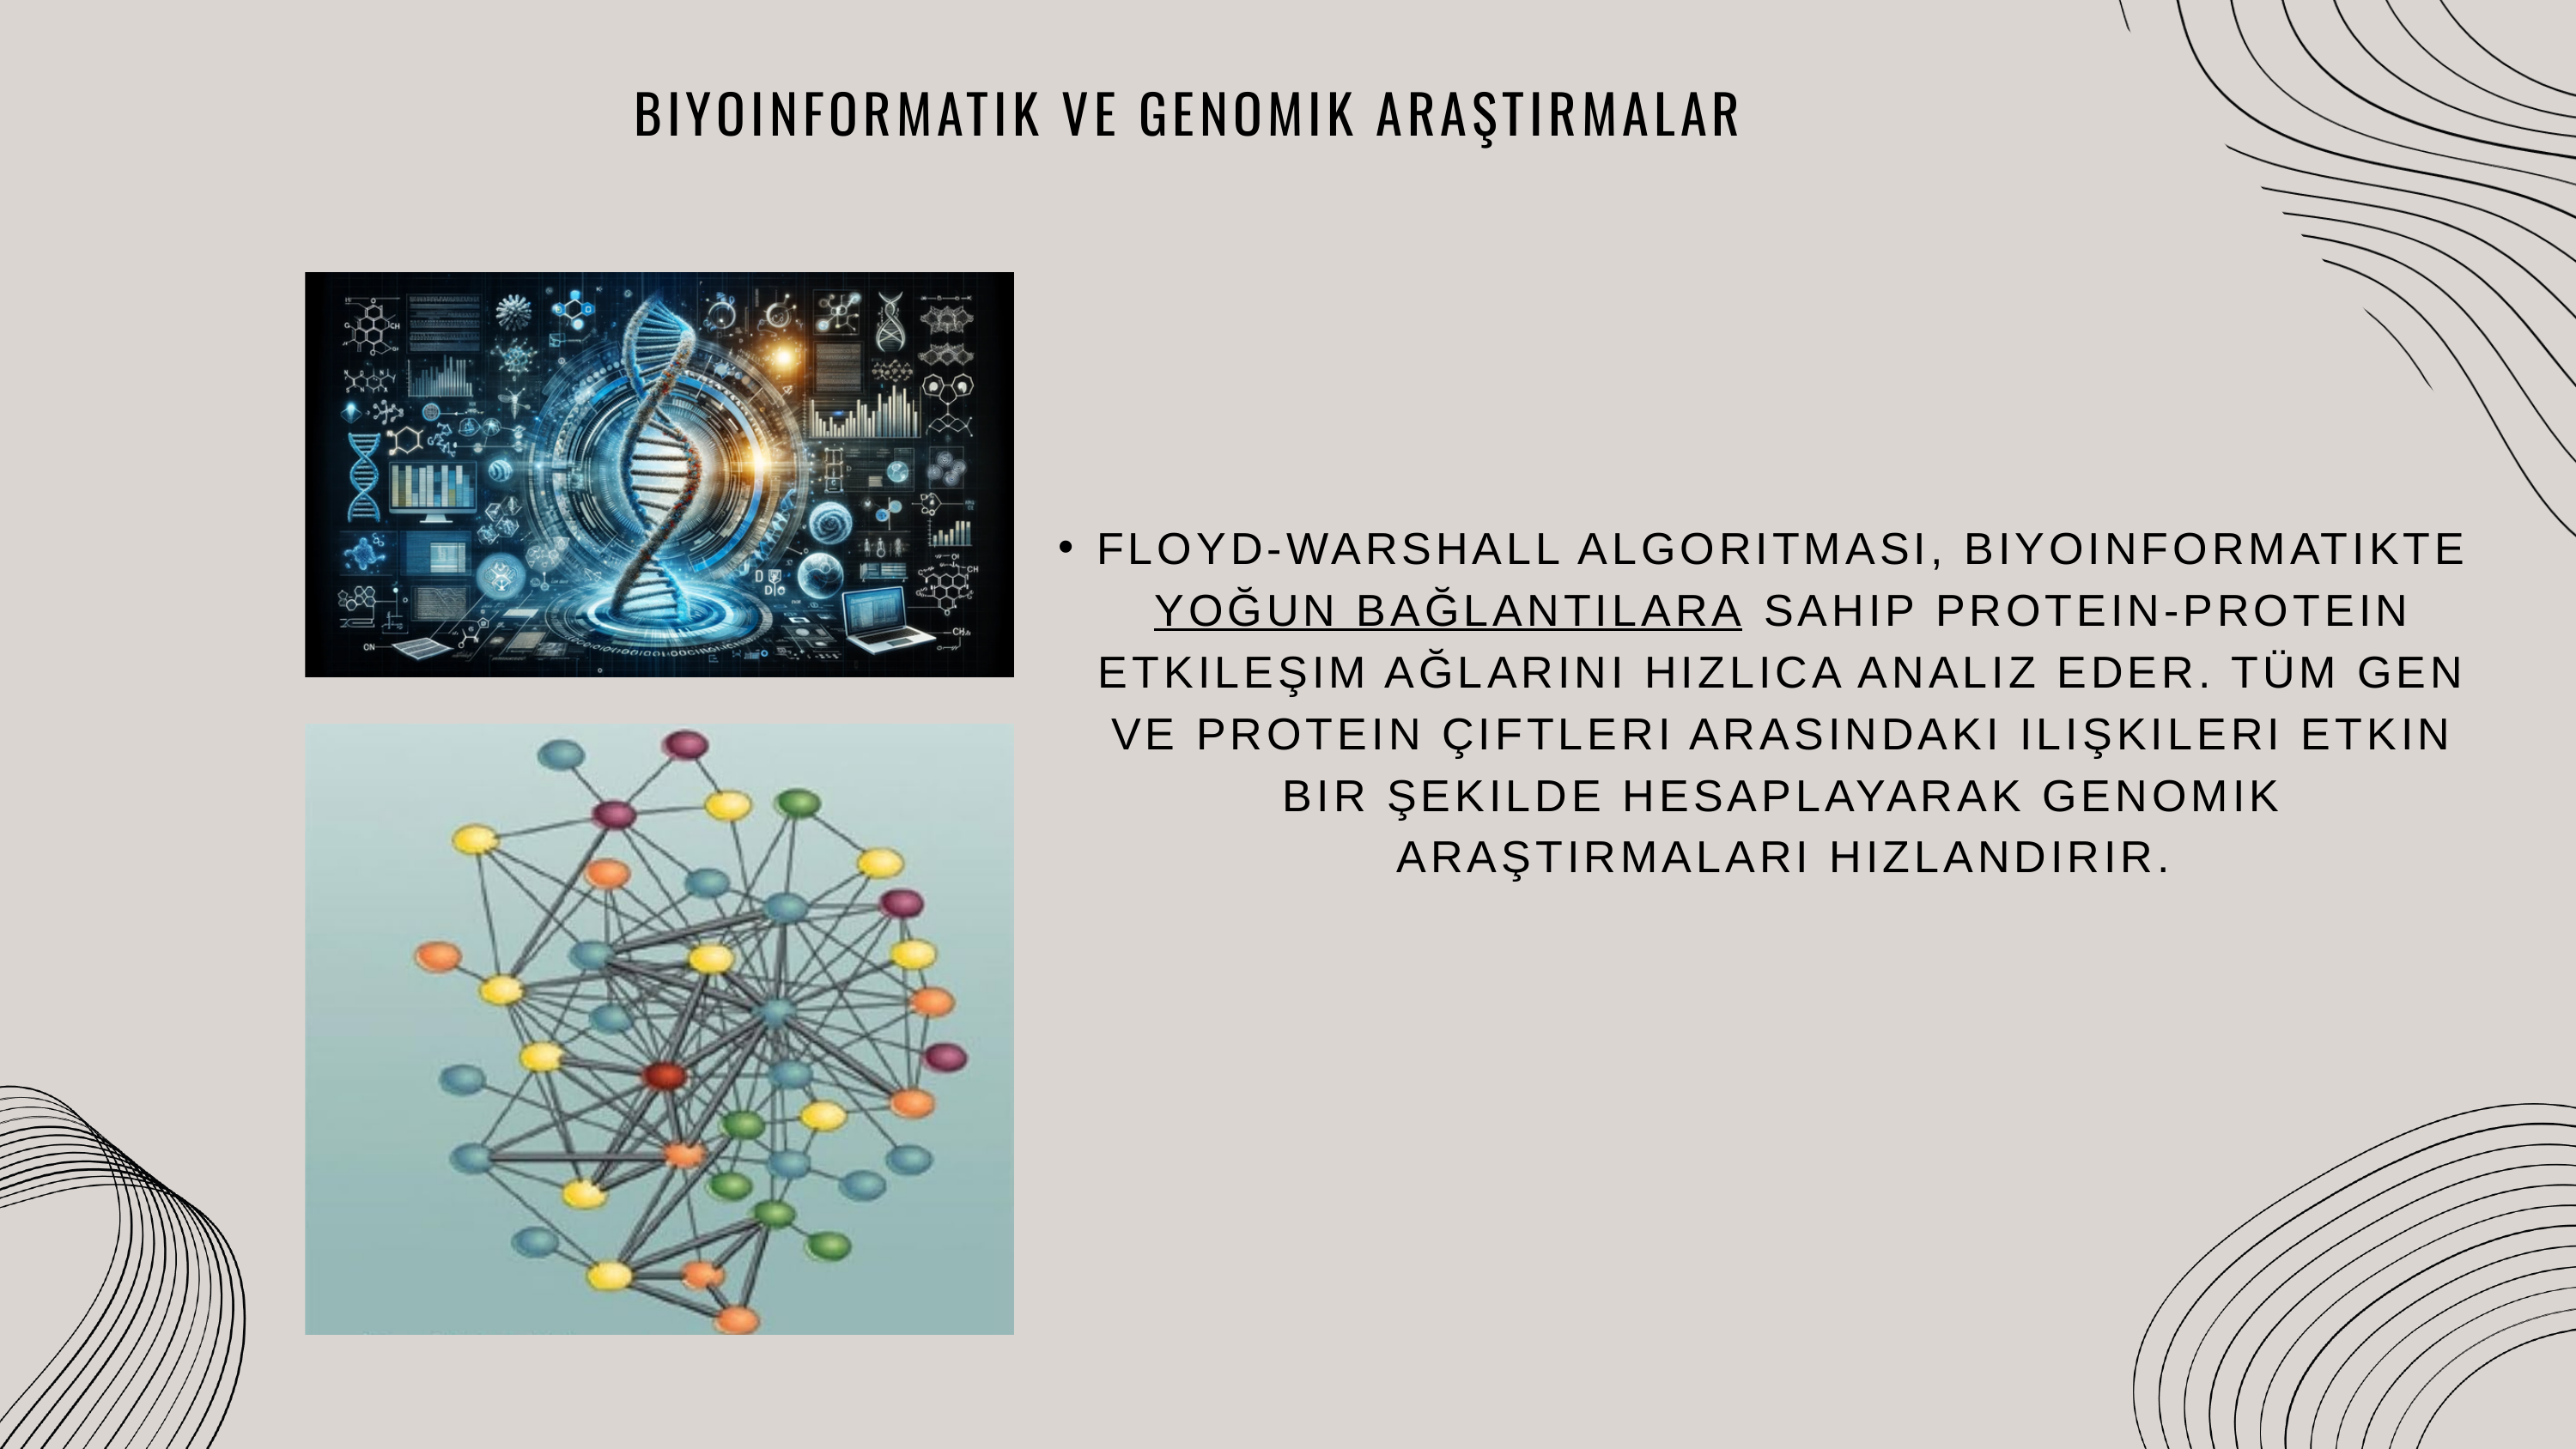

BIYOINFORMATIK VE GENOMIK ARAŞTIRMALAR

FLOYD-WARSHALL ALGORITMASI, BIYOINFORMATIKTE YOĞUN BAĞLANTILARA SAHIP PROTEIN-PROTEIN ETKILEŞIM AĞLARINI HIZLICA ANALIZ EDER. TÜM GEN VE PROTEIN ÇIFTLERI ARASINDAKI ILIŞKILERI ETKIN BIR ŞEKILDE HESAPLAYARAK GENOMIK ARAŞTIRMALARI HIZLANDIRIR.